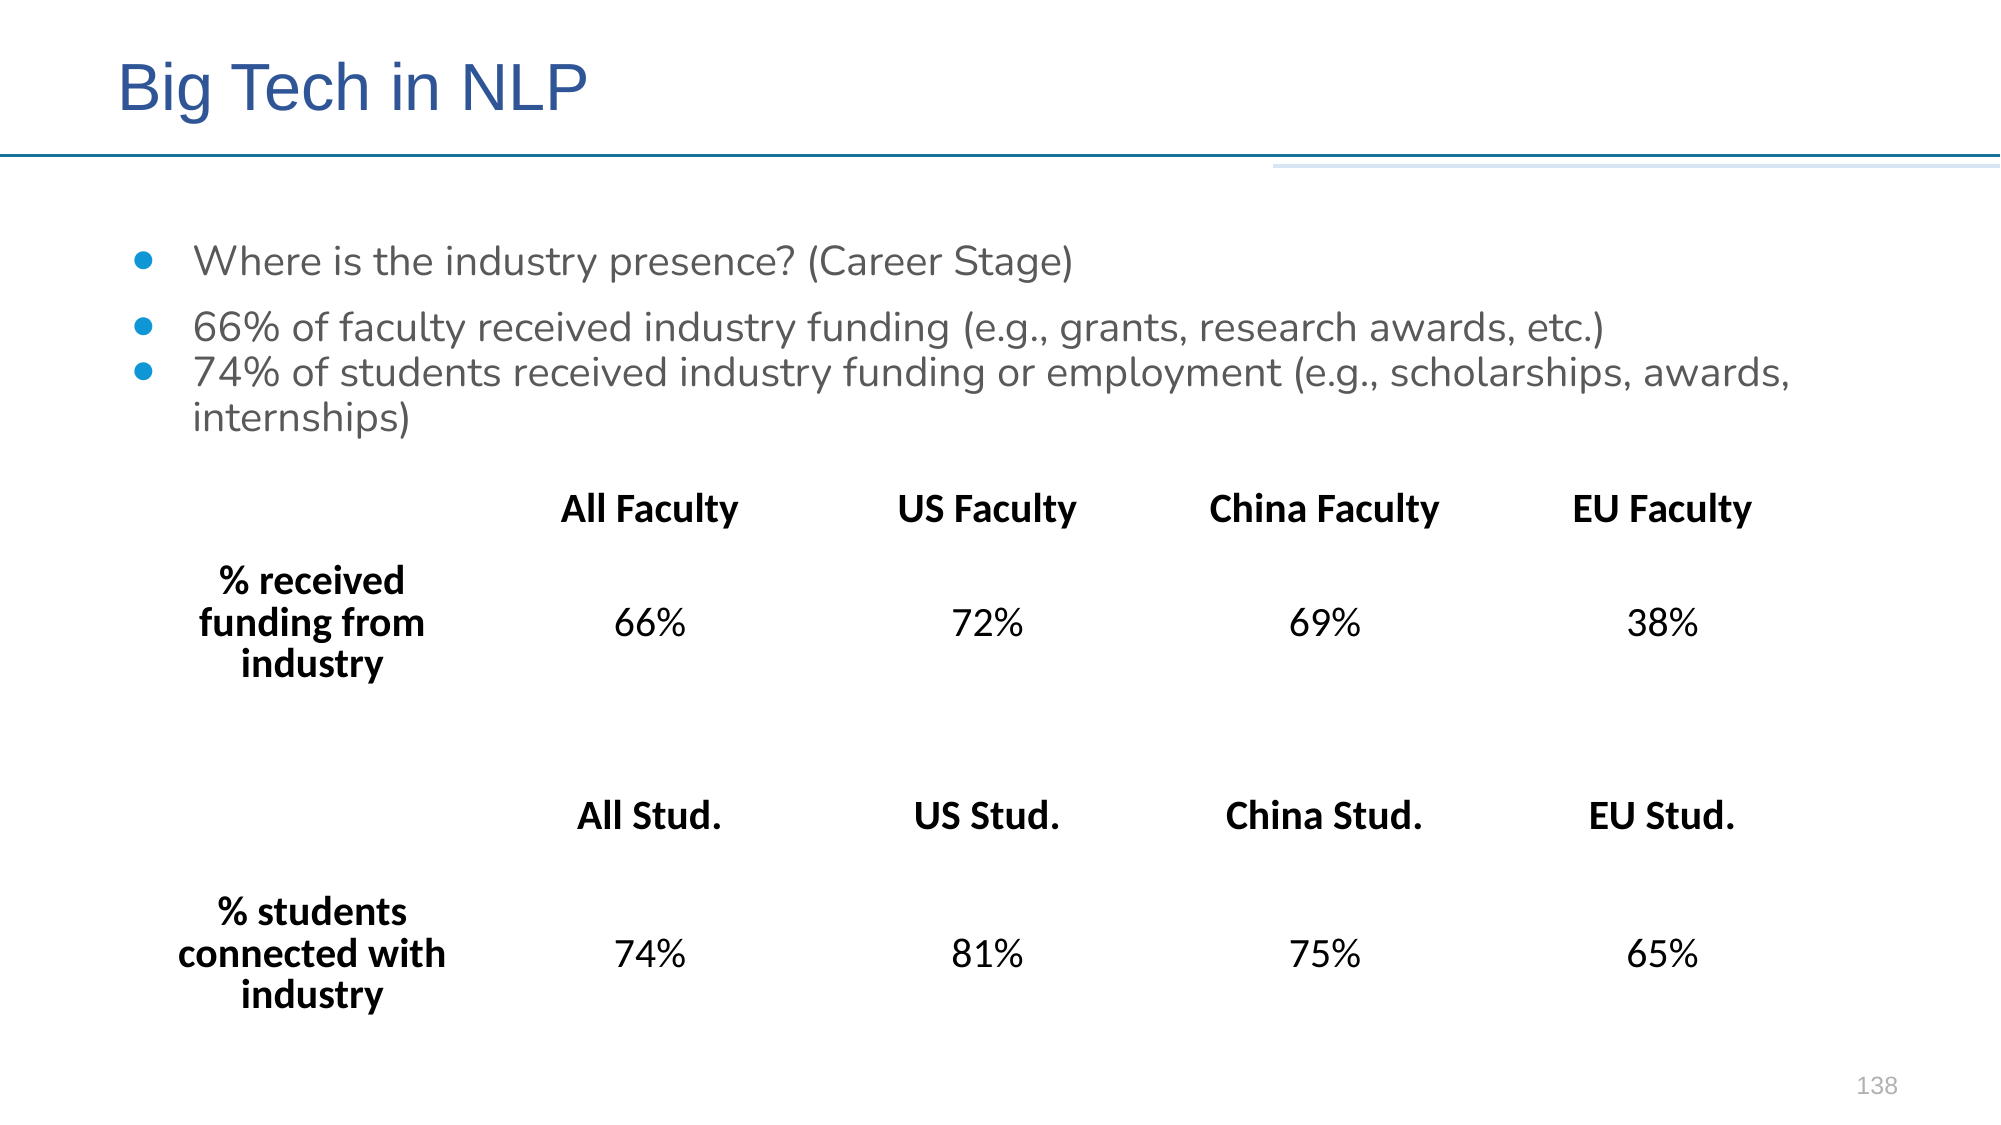

# Big Tech in NLP
Where is the industry presence? (Career Stage)
66% of faculty received industry funding (e.g., grants, research awards, etc.)
74% of students received industry funding or employment (e.g., scholarships, awards, internships)
|  | All Faculty | US Faculty | China Faculty | EU Faculty |
| --- | --- | --- | --- | --- |
| % received funding from industry | 66% | 72% | 69% | 38% |
|  | All Stud. | US Stud. | China Stud. | EU Stud. |
| --- | --- | --- | --- | --- |
| % students connected with industry | 74% | 81% | 75% | 65% |
 138